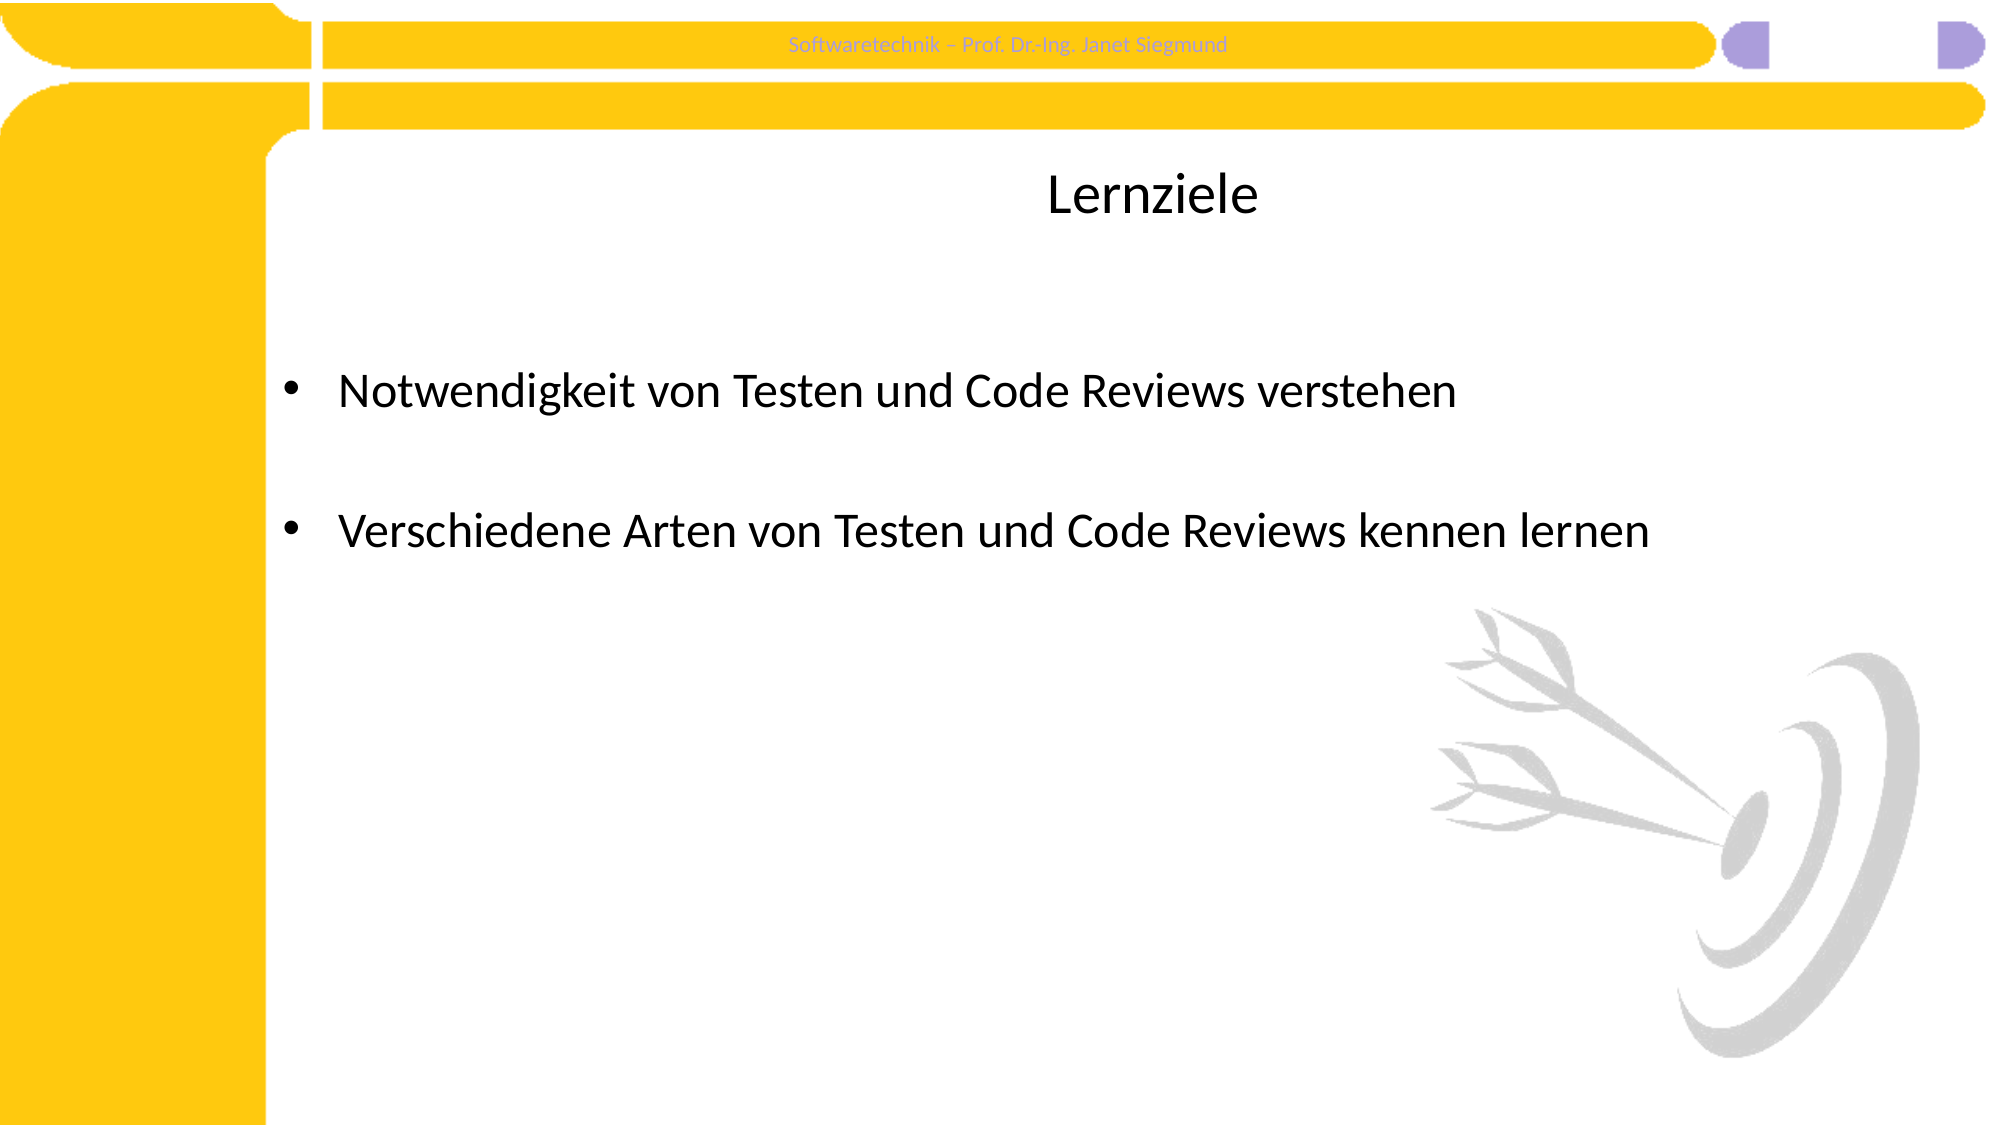

# Lernziele
Notwendigkeit von Testen und Code Reviews verstehen

Verschiedene Arten von Testen und Code Reviews kennen lernen